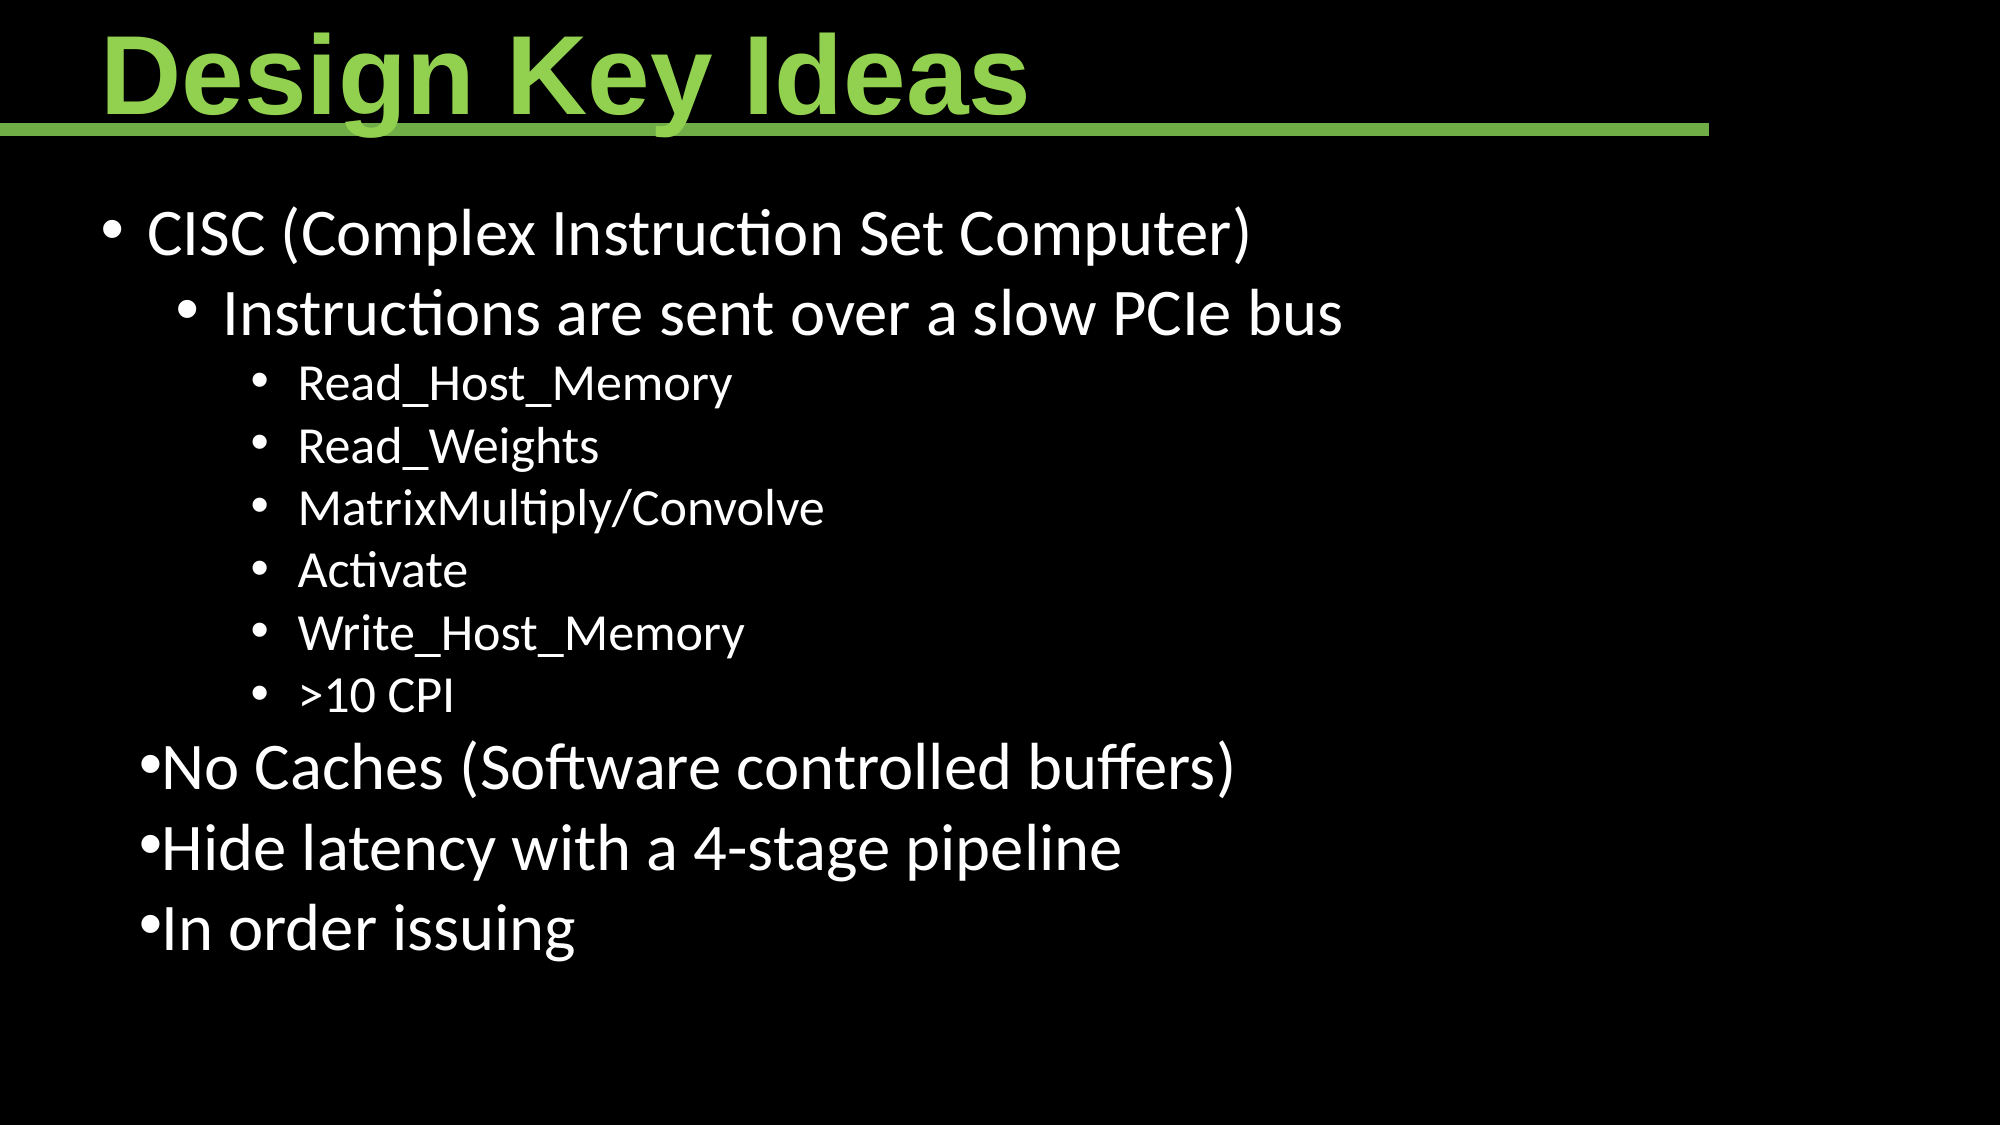

Design Key Ideas
CISC (Complex Instruction Set Computer)
Instructions are sent over a slow PCIe bus
Read_Host_Memory
Read_Weights
MatrixMultiply/Convolve
Activate
Write_Host_Memory
>10 CPI
No Caches (Software controlled buffers)
Hide latency with a 4-stage pipeline
In order issuing